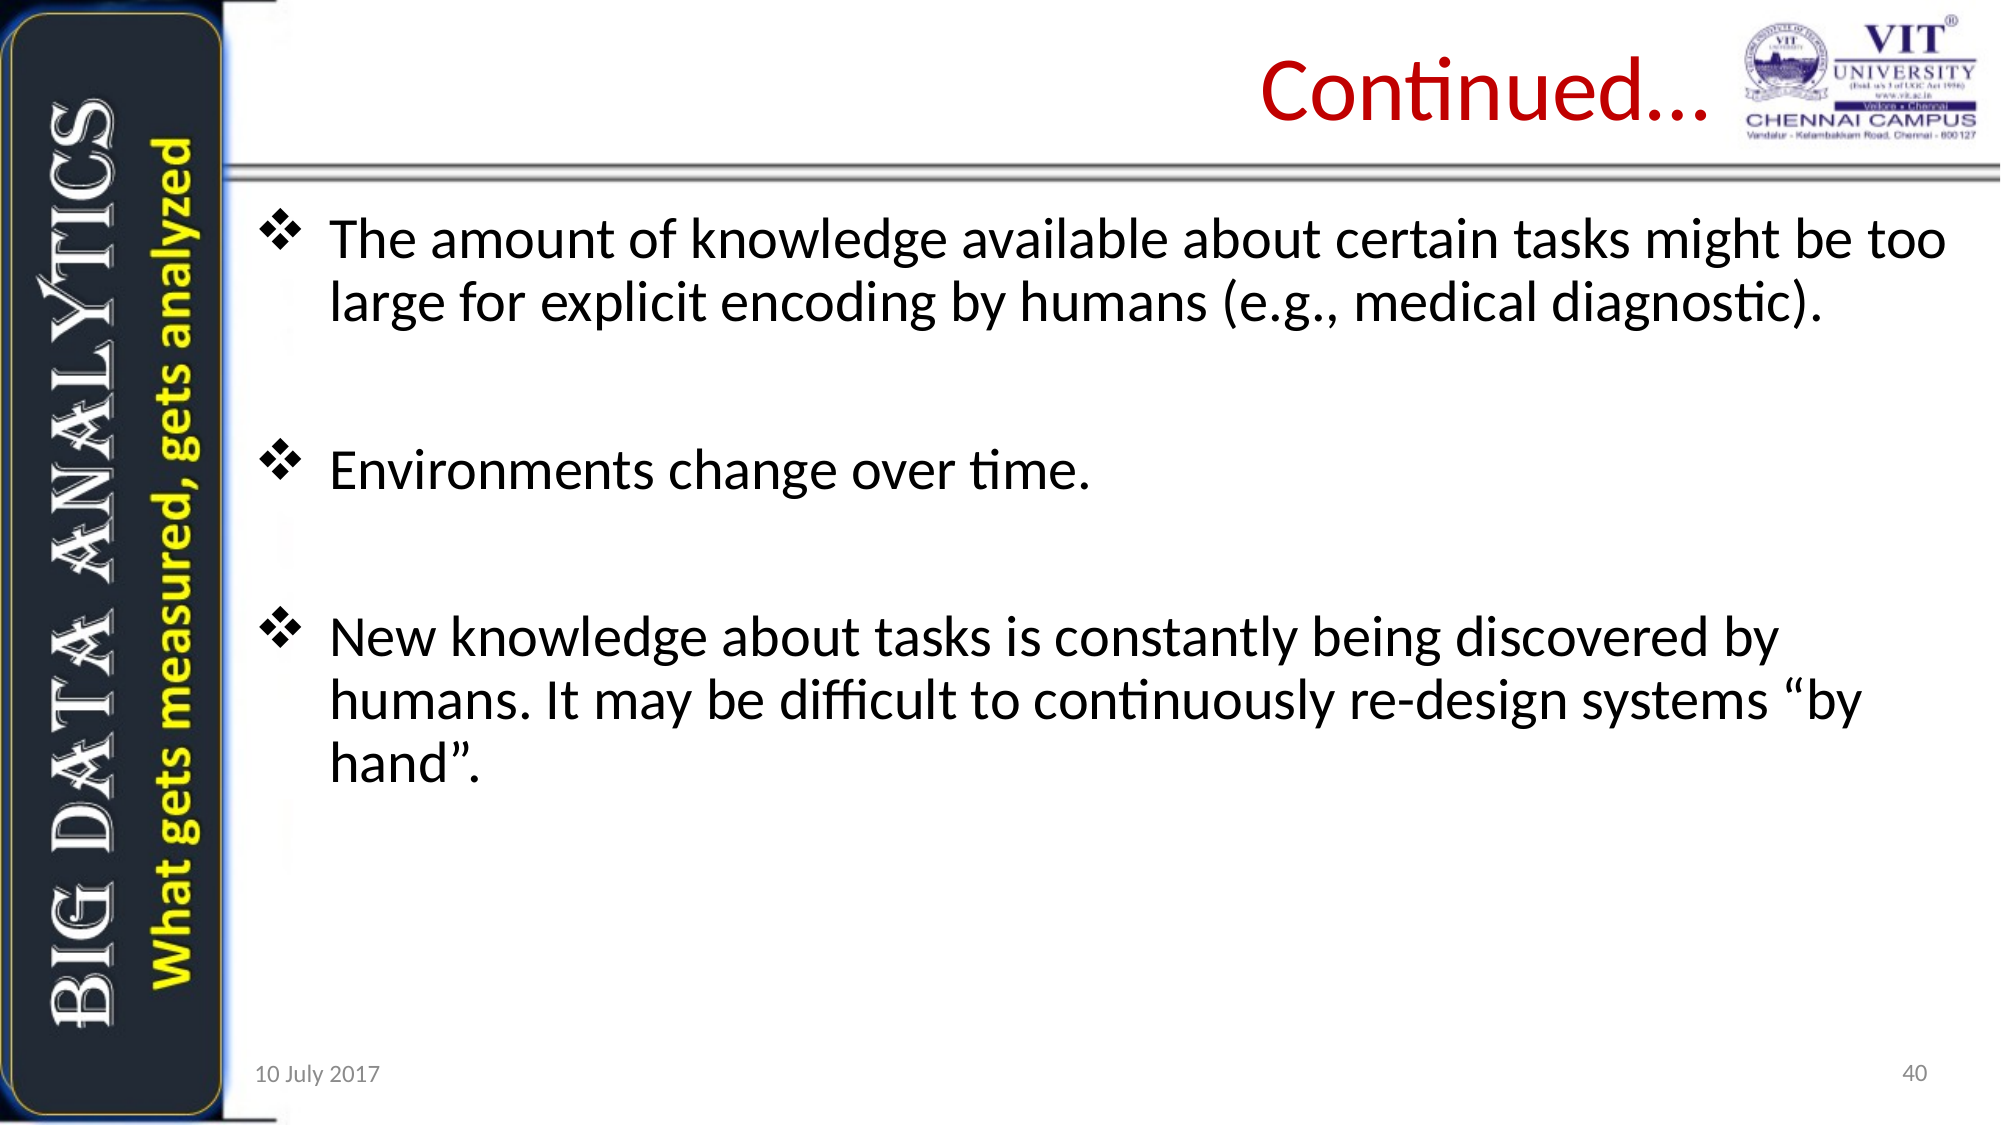

# Continued…
The amount of knowledge available about certain tasks might be too large for explicit encoding by humans (e.g., medical diagnostic).

Environments change over time.

New knowledge about tasks is constantly being discovered by humans. It may be difficult to continuously re-design systems “by hand”.

40
10 July 2017